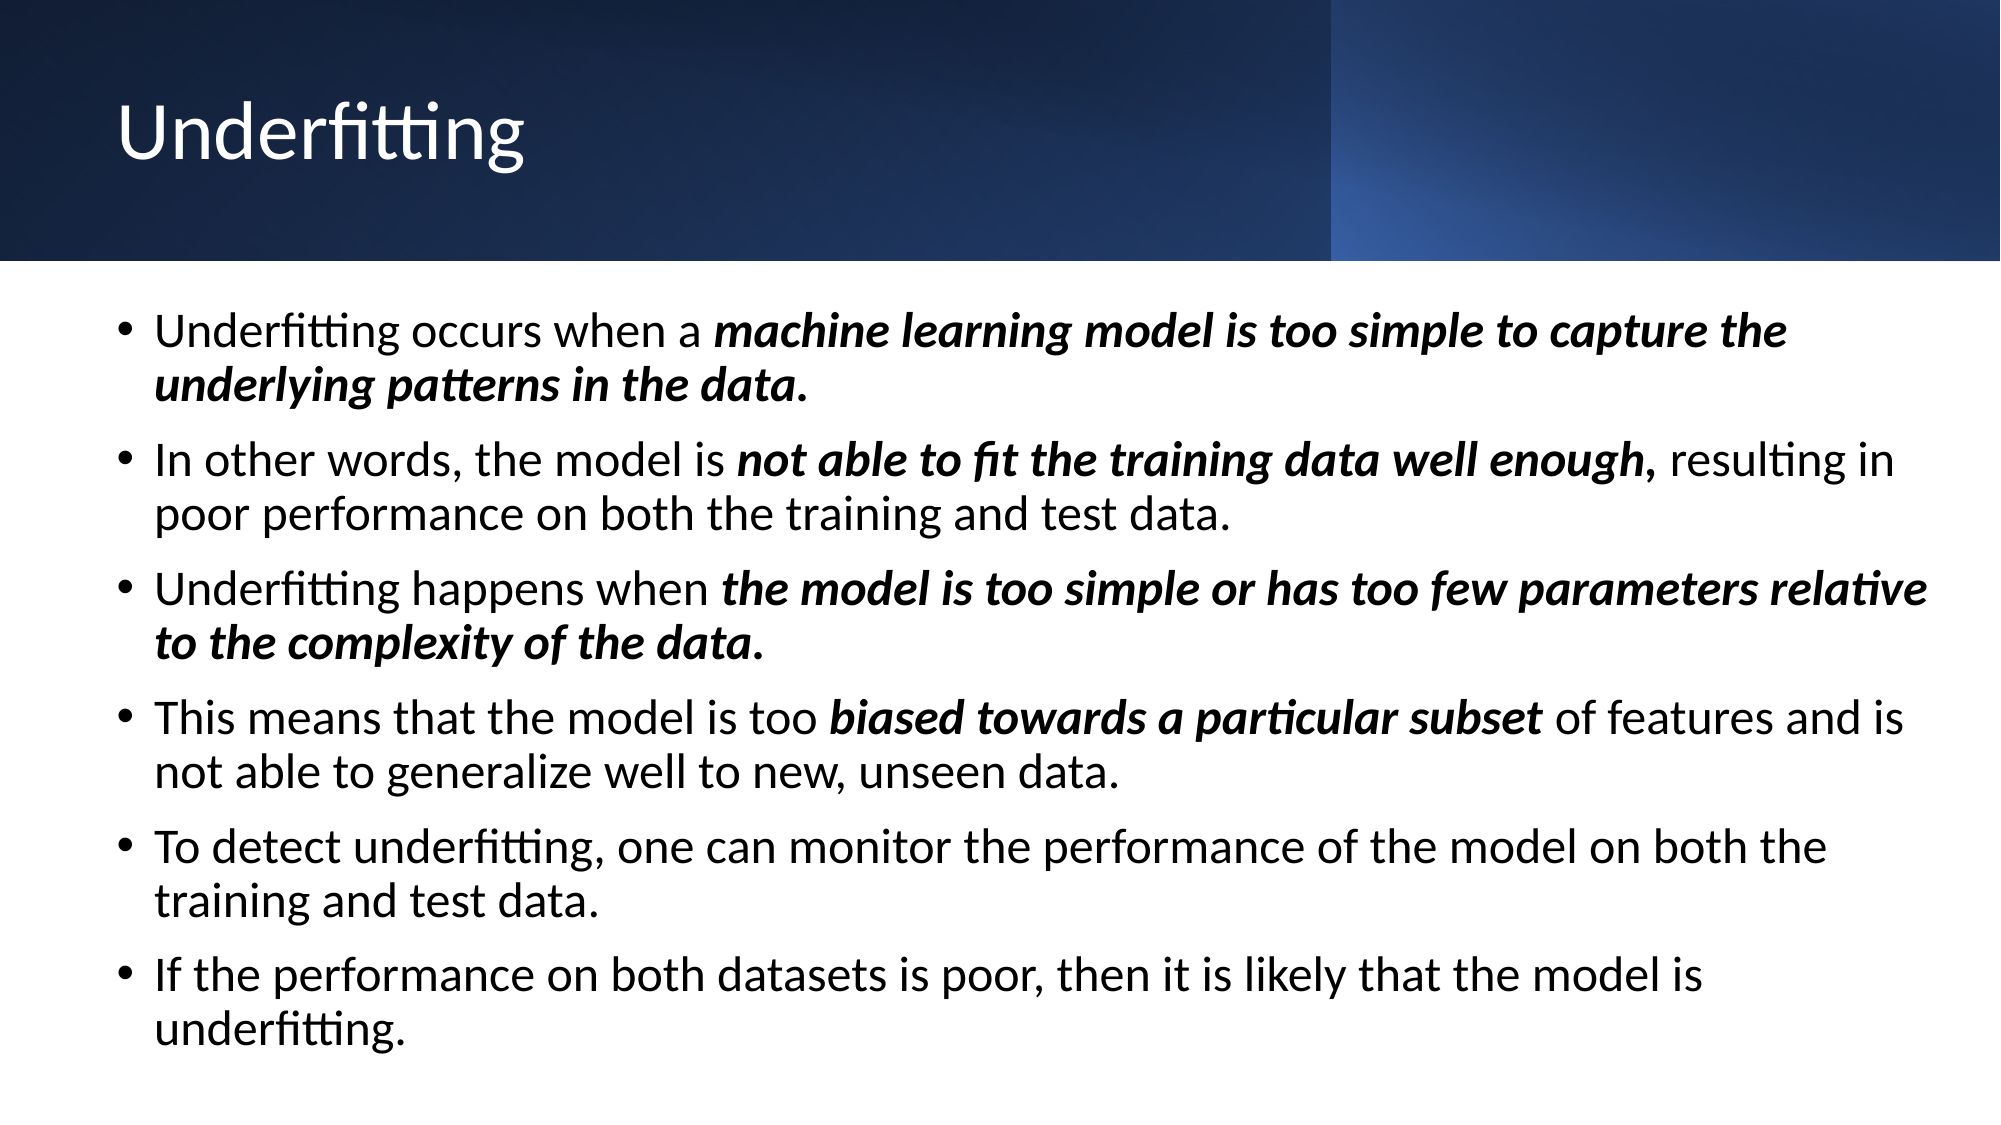

# Underfitting
Underfitting occurs when a machine learning model is too simple to capture the underlying patterns in the data.
In other words, the model is not able to fit the training data well enough, resulting in poor performance on both the training and test data.
Underfitting happens when the model is too simple or has too few parameters relative to the complexity of the data.
This means that the model is too biased towards a particular subset of features and is not able to generalize well to new, unseen data.
To detect underfitting, one can monitor the performance of the model on both the training and test data.
If the performance on both datasets is poor, then it is likely that the model is underfitting.